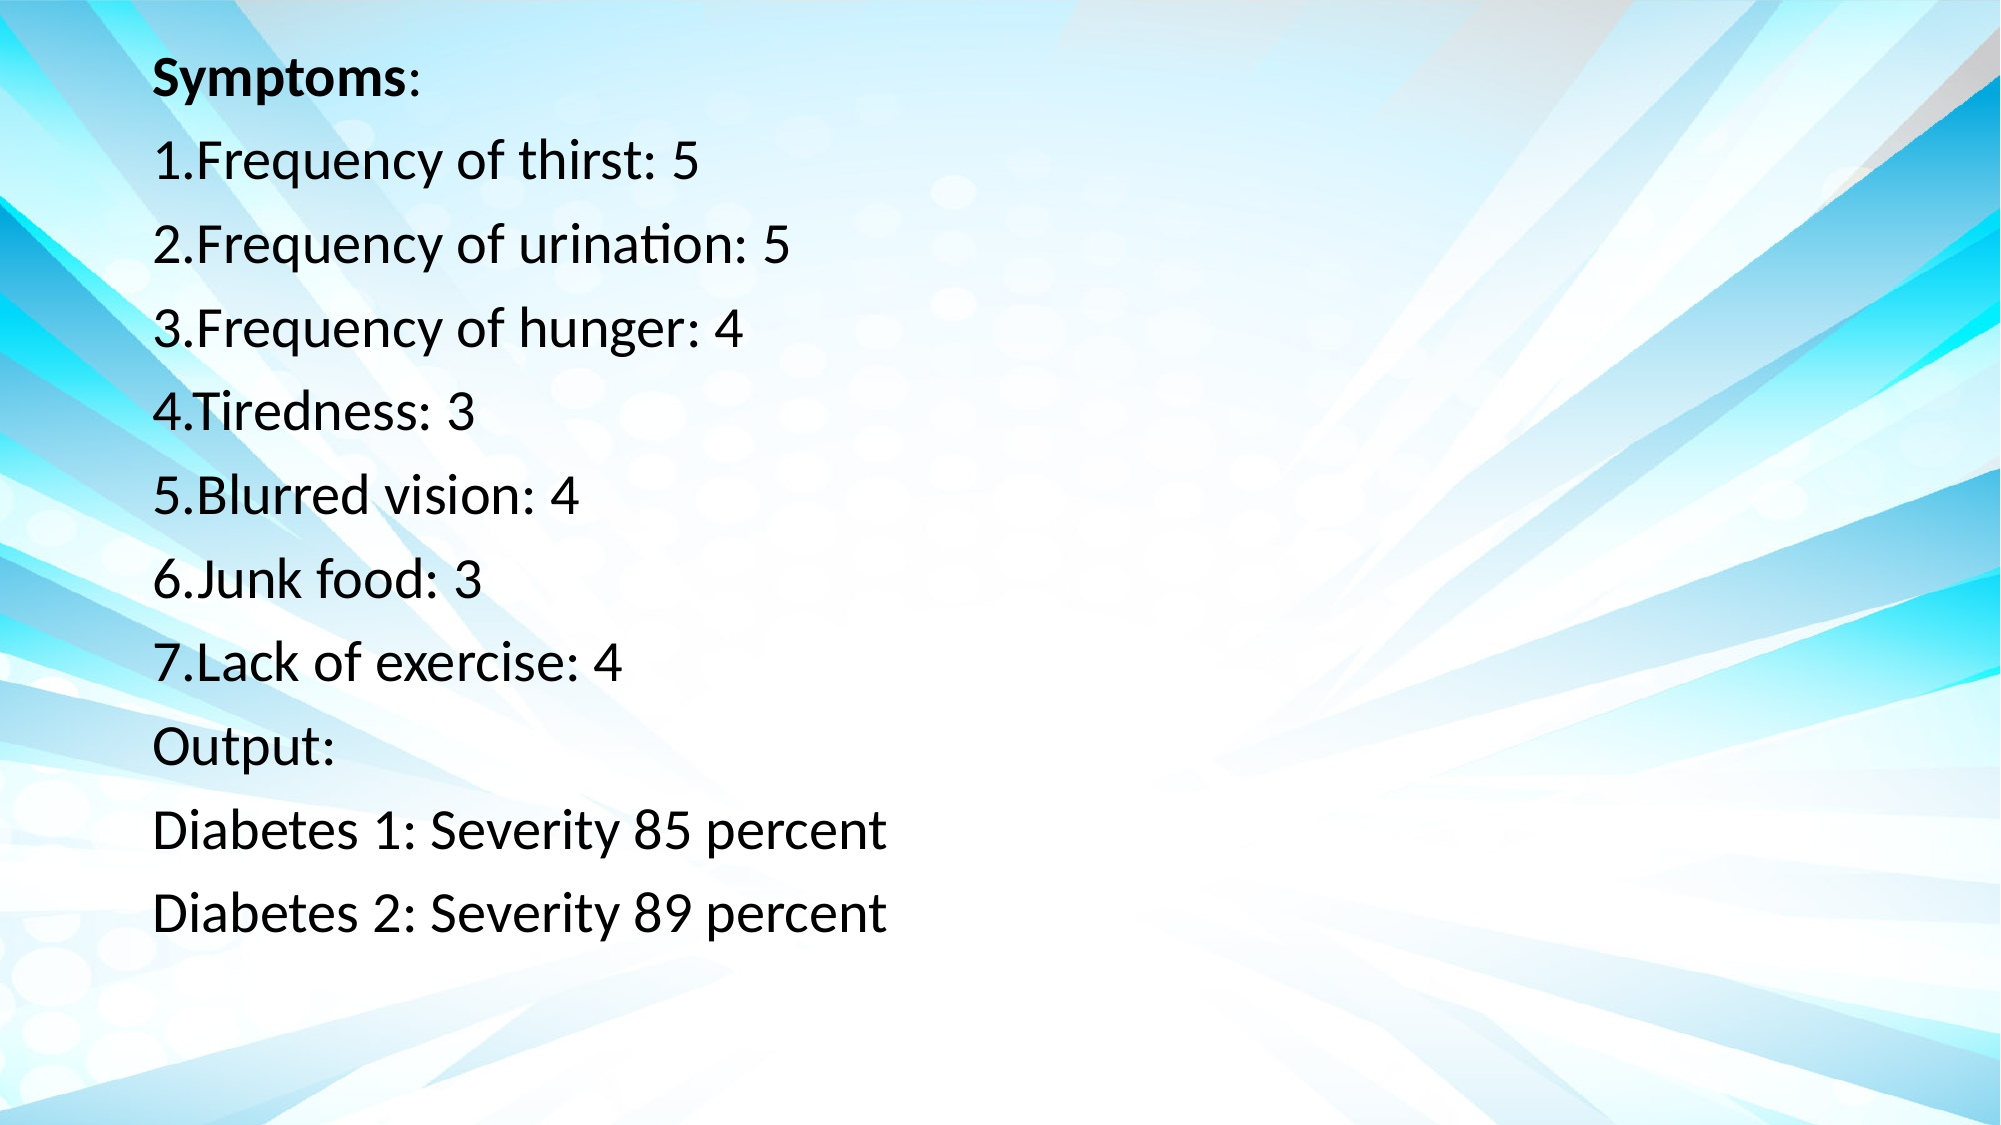

Symptoms:
1.Frequency of thirst: 5
2.Frequency of urination: 5
3.Frequency of hunger: 4
4.Tiredness: 3
5.Blurred vision: 4
6.Junk food: 3
7.Lack of exercise: 4
Output:
Diabetes 1: Severity 85 percent
Diabetes 2: Severity 89 percent